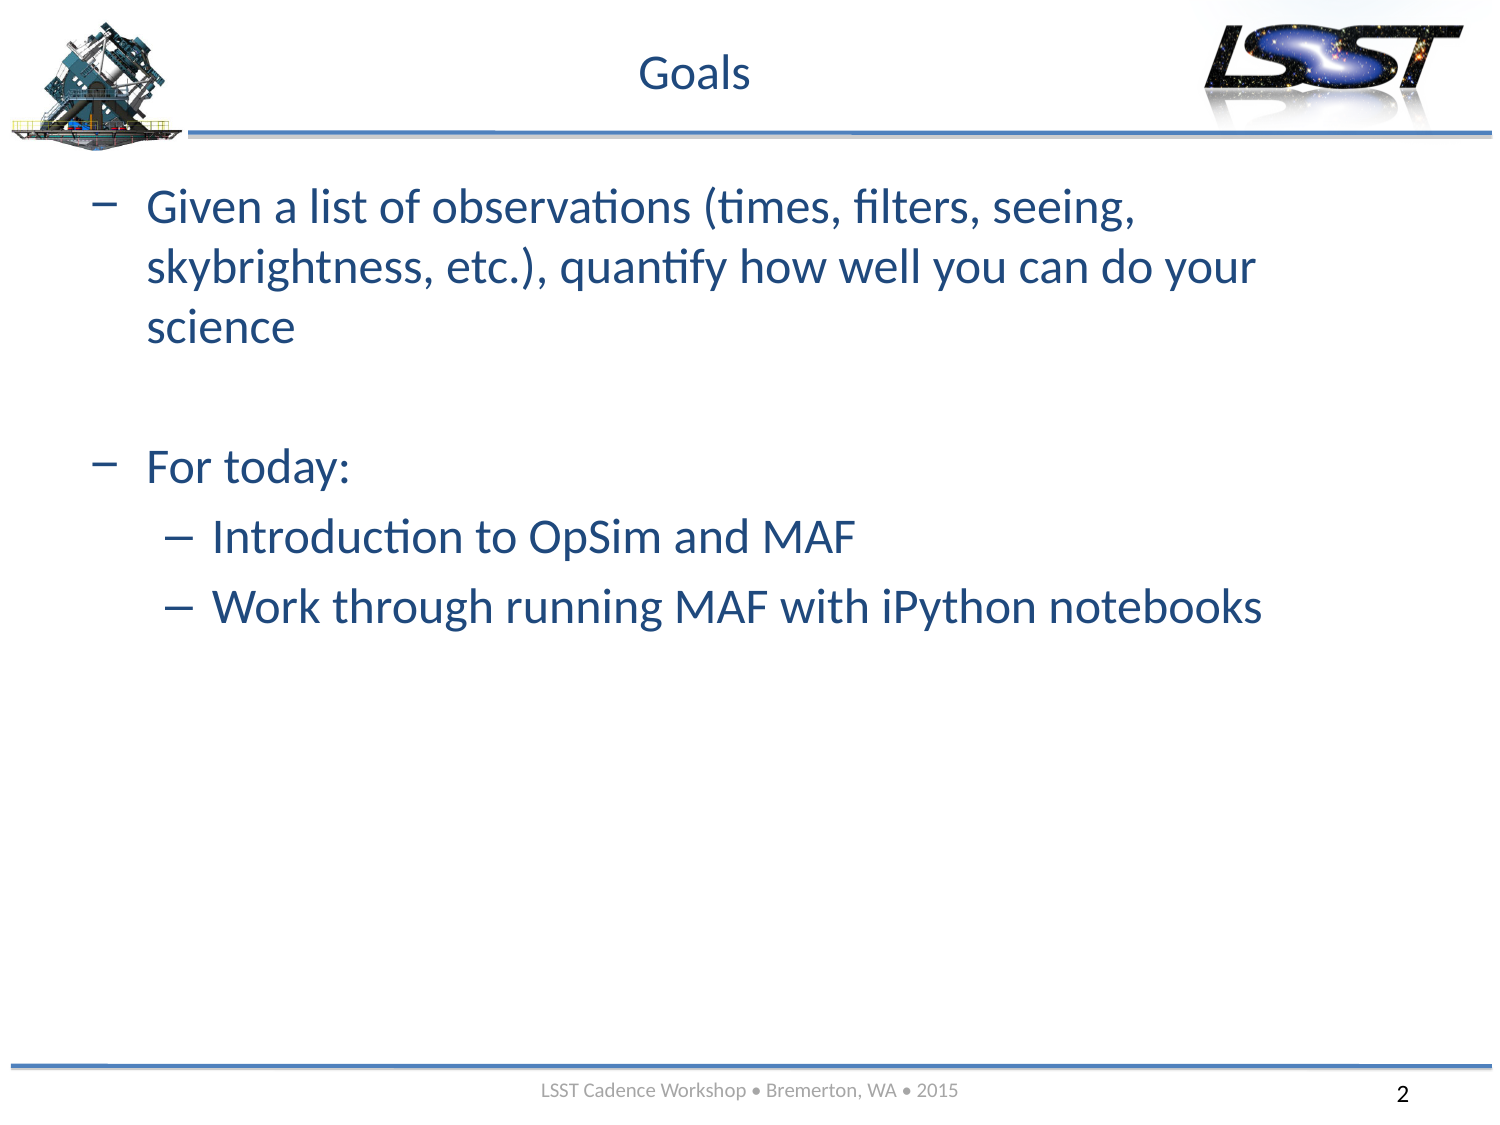

# Goals
Given a list of observations (times, filters, seeing, skybrightness, etc.), quantify how well you can do your science

For today:
Introduction to OpSim and MAF
Work through running MAF with iPython notebooks